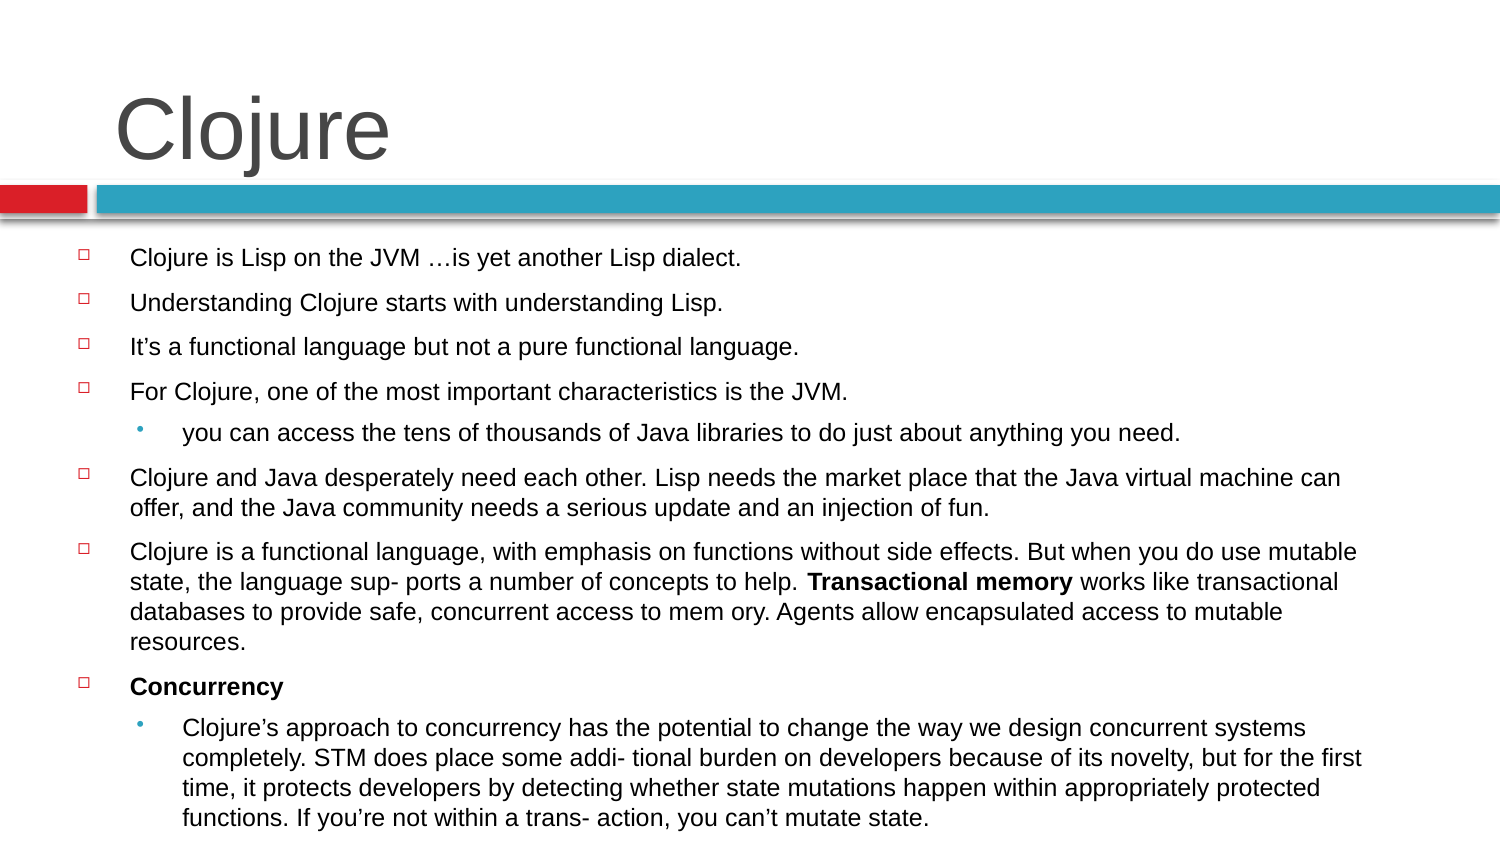

# Clojure
Clojure is Lisp on the JVM …is yet another Lisp dialect.
Understanding Clojure starts with understanding Lisp.
It’s a functional language but not a pure functional language.
For Clojure, one of the most important characteristics is the JVM.
you can access the tens of thousands of Java libraries to do just about anything you need.
Clojure and Java desperately need each other. Lisp needs the market place that the Java virtual machine can offer, and the Java community needs a serious update and an injection of fun.
Clojure is a functional language, with emphasis on functions without side effects. But when you do use mutable state, the language sup- ports a number of concepts to help. Transactional memory works like transactional databases to provide safe, concurrent access to mem ory. Agents allow encapsulated access to mutable resources.
Concurrency
Clojure’s approach to concurrency has the potential to change the way we design concurrent systems completely. STM does place some addi- tional burden on developers because of its novelty, but for the first time, it protects developers by detecting whether state mutations happen within appropriately protected functions. If you’re not within a trans- action, you can’t mutate state.